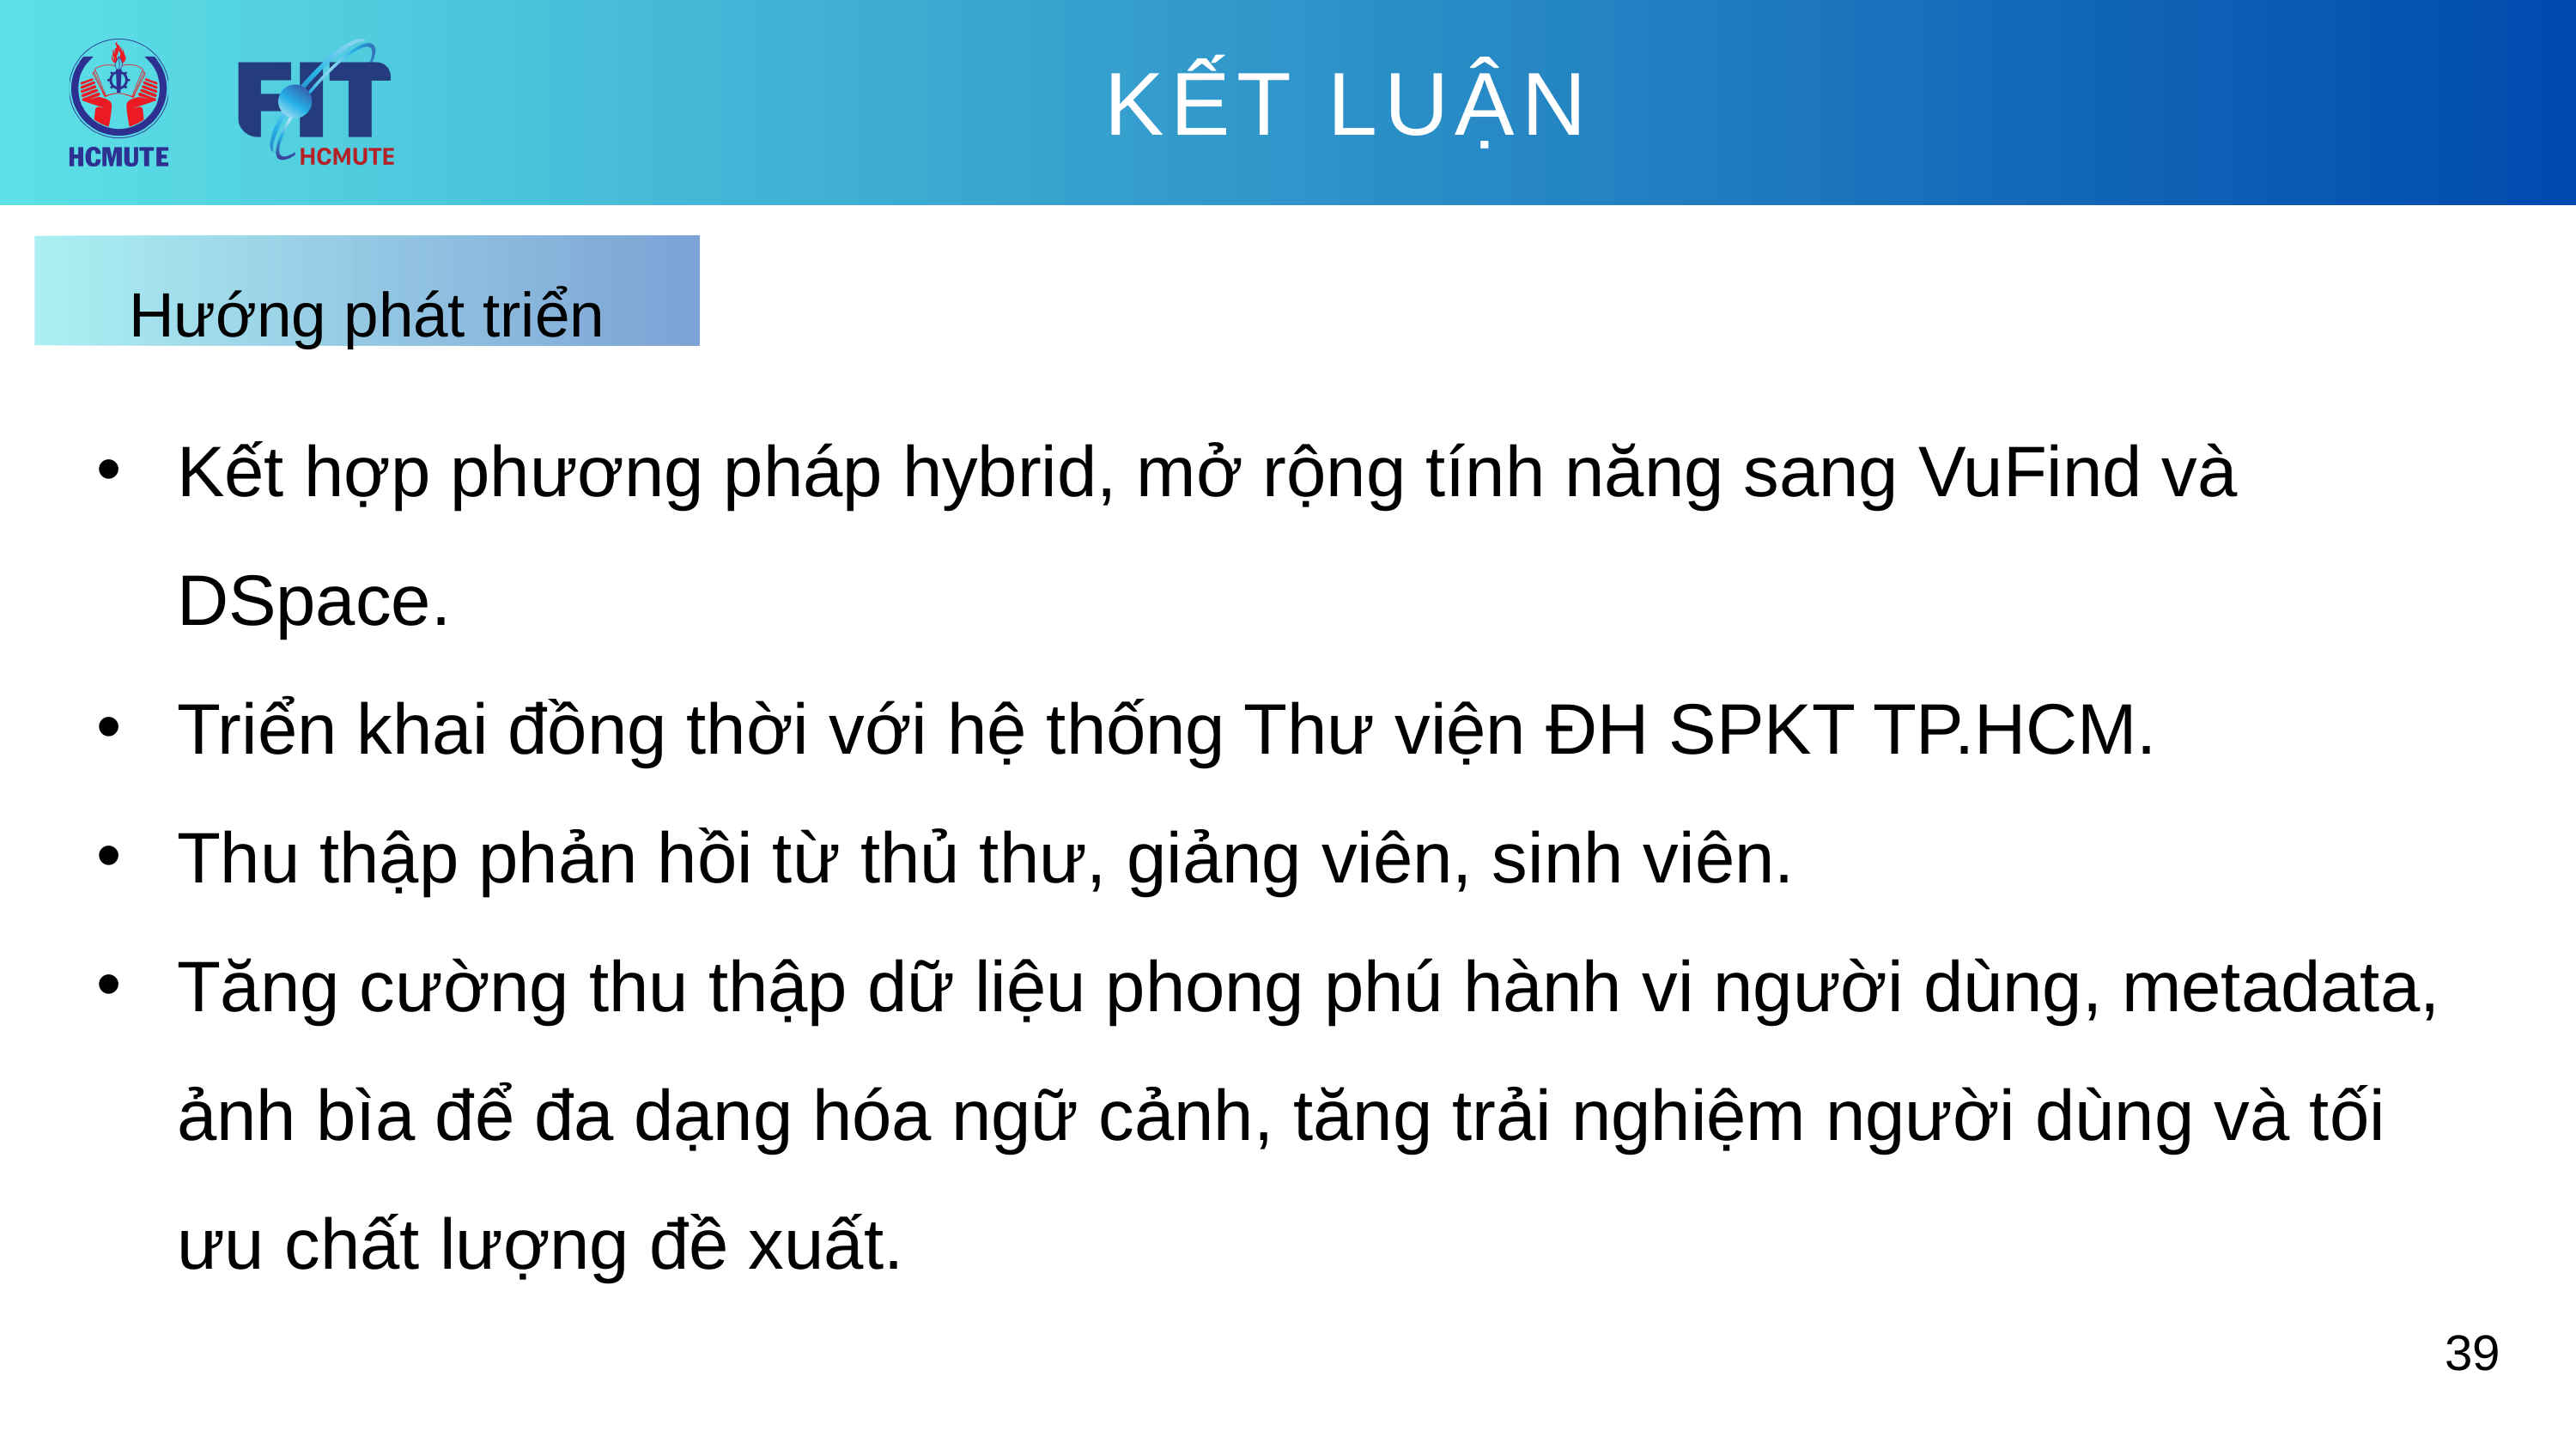

KẾT LUẬN

Hướng phát triển
Kết hợp phương pháp hybrid, mở rộng tính năng sang VuFind và DSpace.
Triển khai đồng thời với hệ thống Thư viện ĐH SPKT TP.HCM.
Thu thập phản hồi từ thủ thư, giảng viên, sinh viên.
Tăng cường thu thập dữ liệu phong phú hành vi người dùng, metadata, ảnh bìa để đa dạng hóa ngữ cảnh, tăng trải nghiệm người dùng và tối ưu chất lượng đề xuất.

39